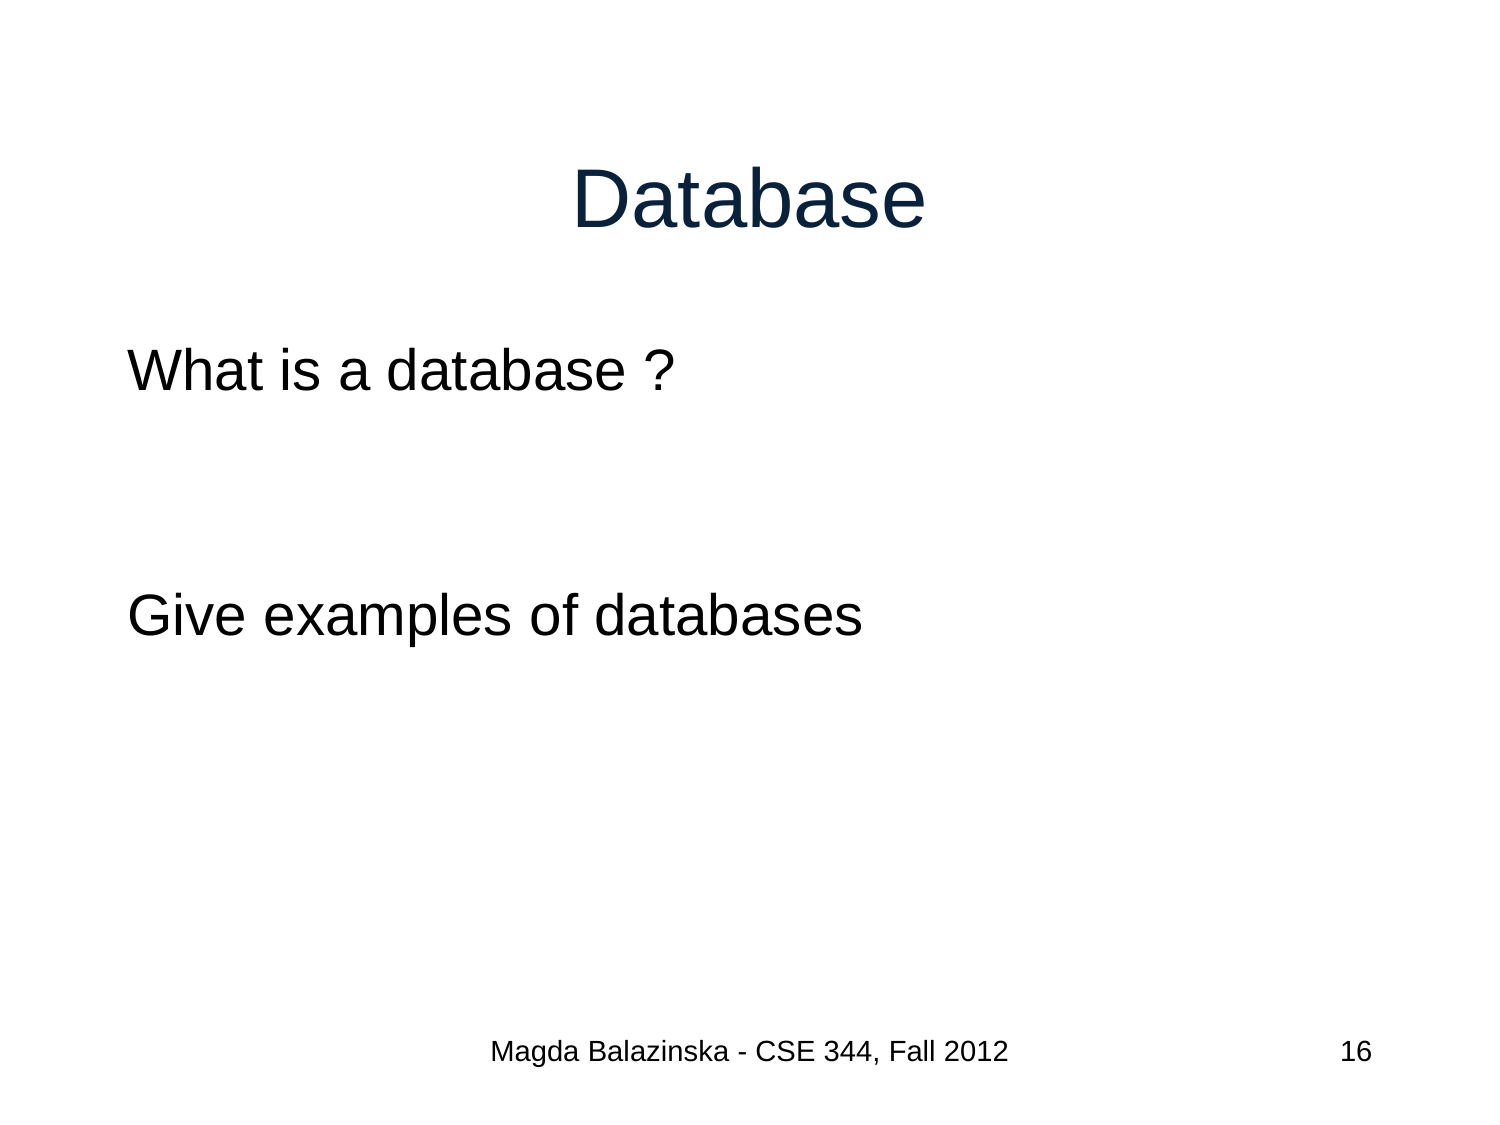

# Database
What is a database ?

Give examples of databases
Magda Balazinska - CSE 344, Fall 2012
16